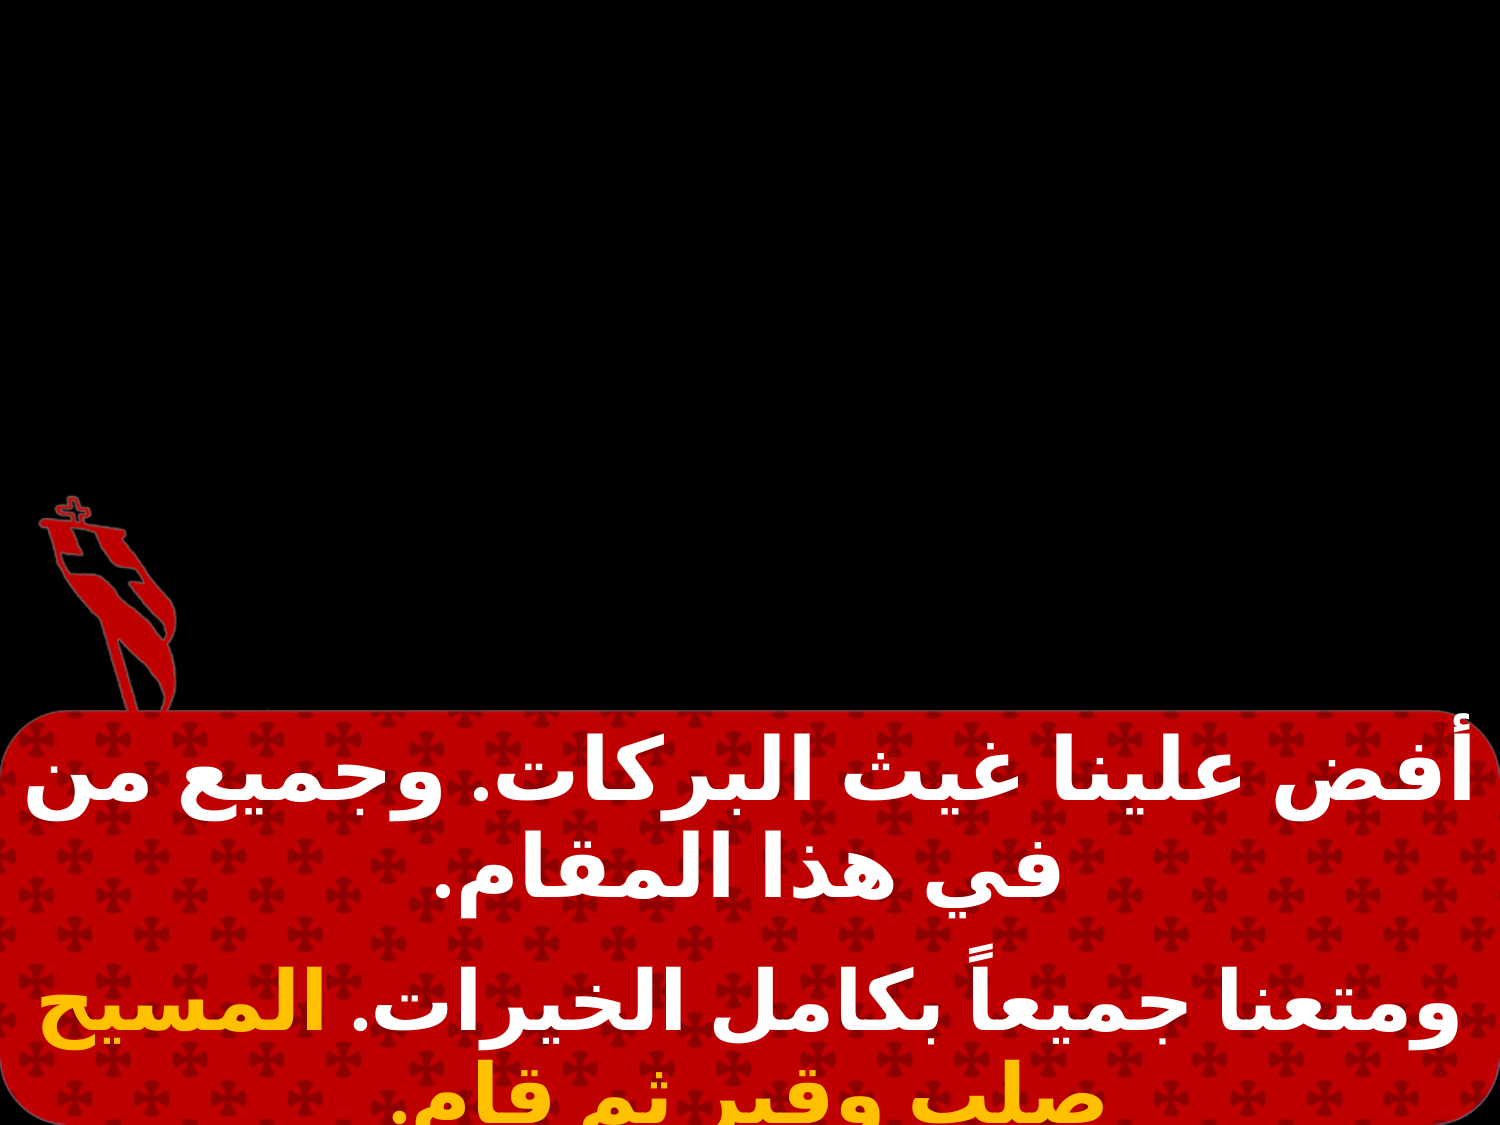

#
| أفض علينا غيث البركات. وجميع من في هذا المقام. |
| --- |
|  |
| ومتعنا جميعاً بكامل الخيرات. المسيح صلب وقبر ثم قام. |